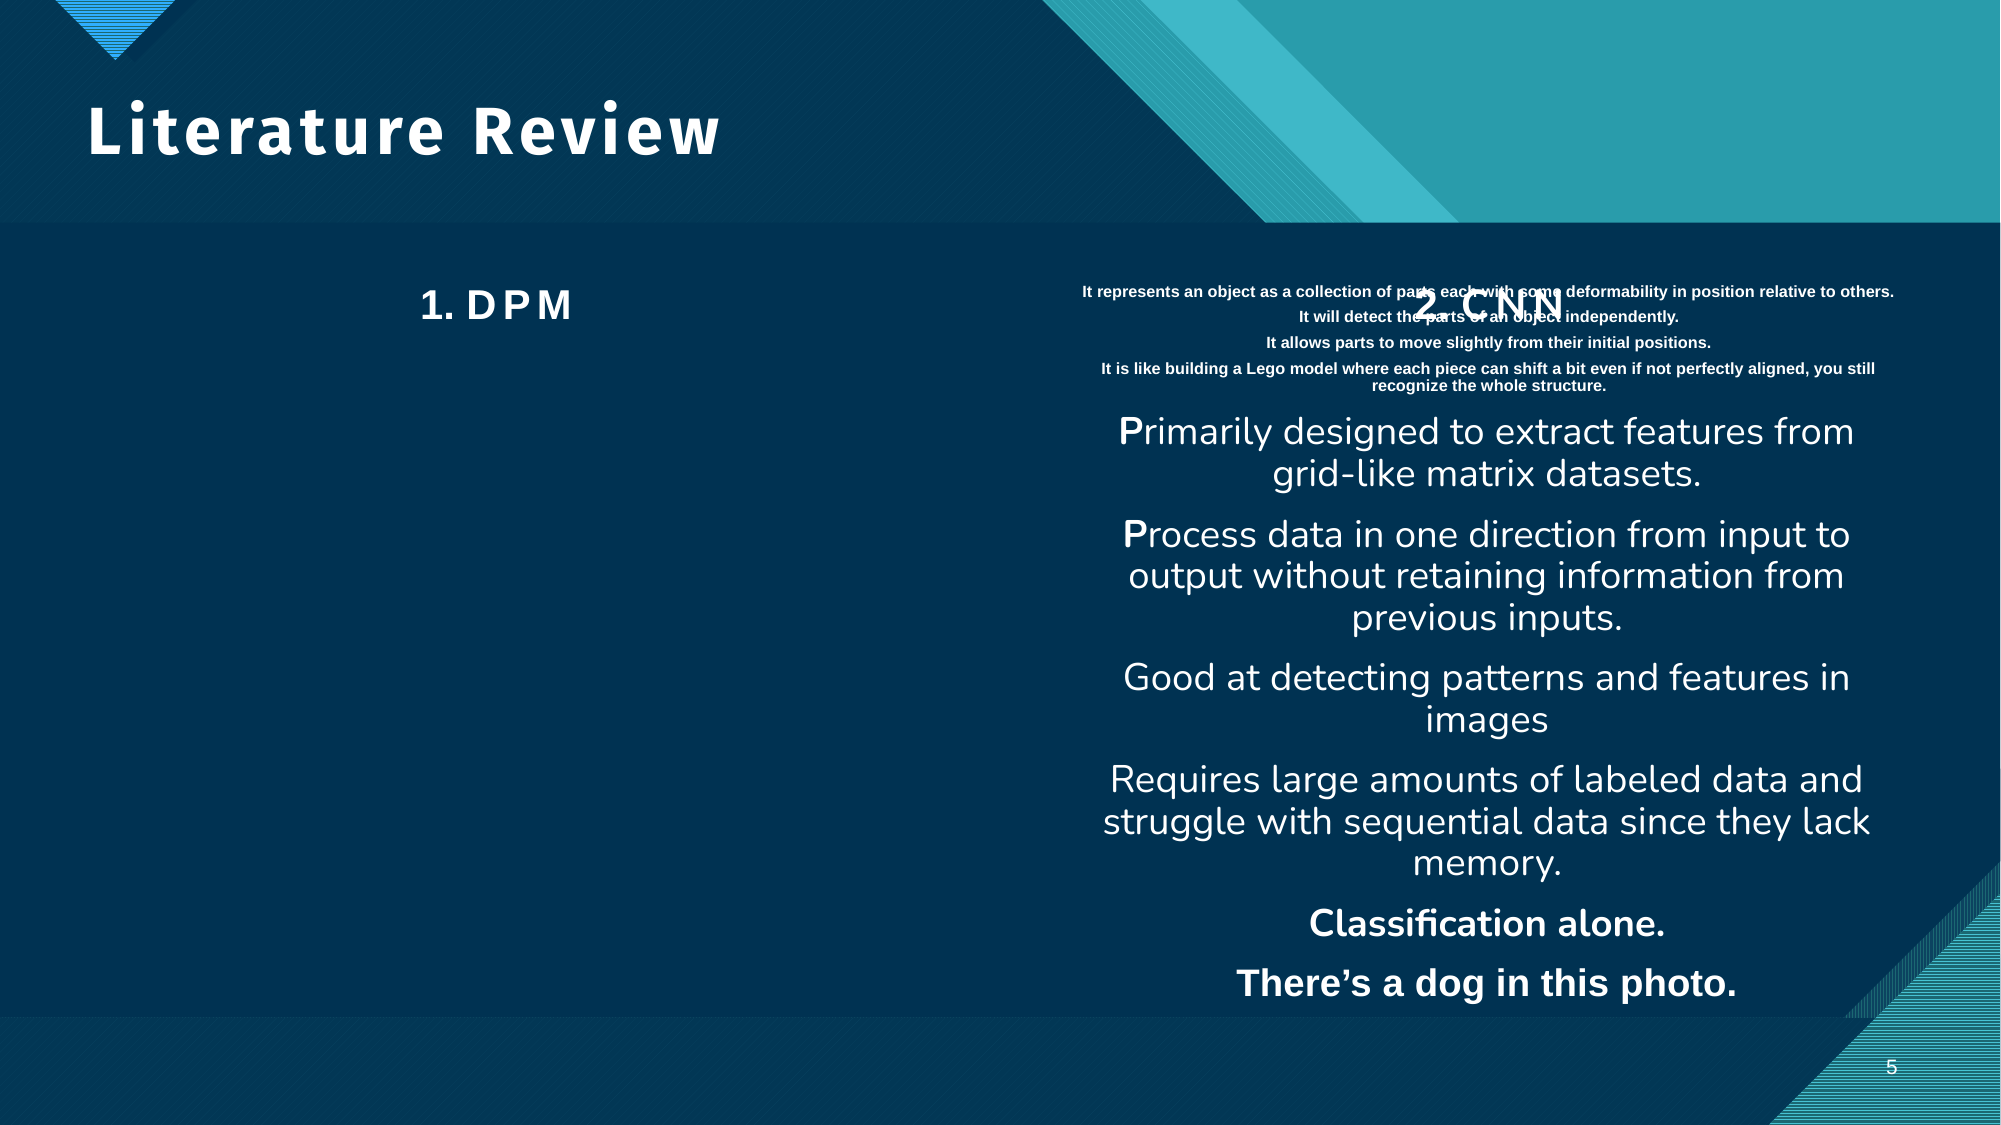

# Literature Review
1. DPM
2. CNN

Primarily designed to extract features from grid-like matrix datasets.
Process data in one direction from input to output without retaining information from previous inputs.
Good at detecting patterns and features in images
Requires large amounts of labeled data and struggle with sequential data since they lack memory.
Classification alone.
There’s a dog in this photo.

It represents an object as a collection of parts each with some deformability in position relative to others.
It will detect the parts of an object independently.
It allows parts to move slightly from their initial positions.
It is like building a Lego model where each piece can shift a bit even if not perfectly aligned, you still recognize the whole structure.
5